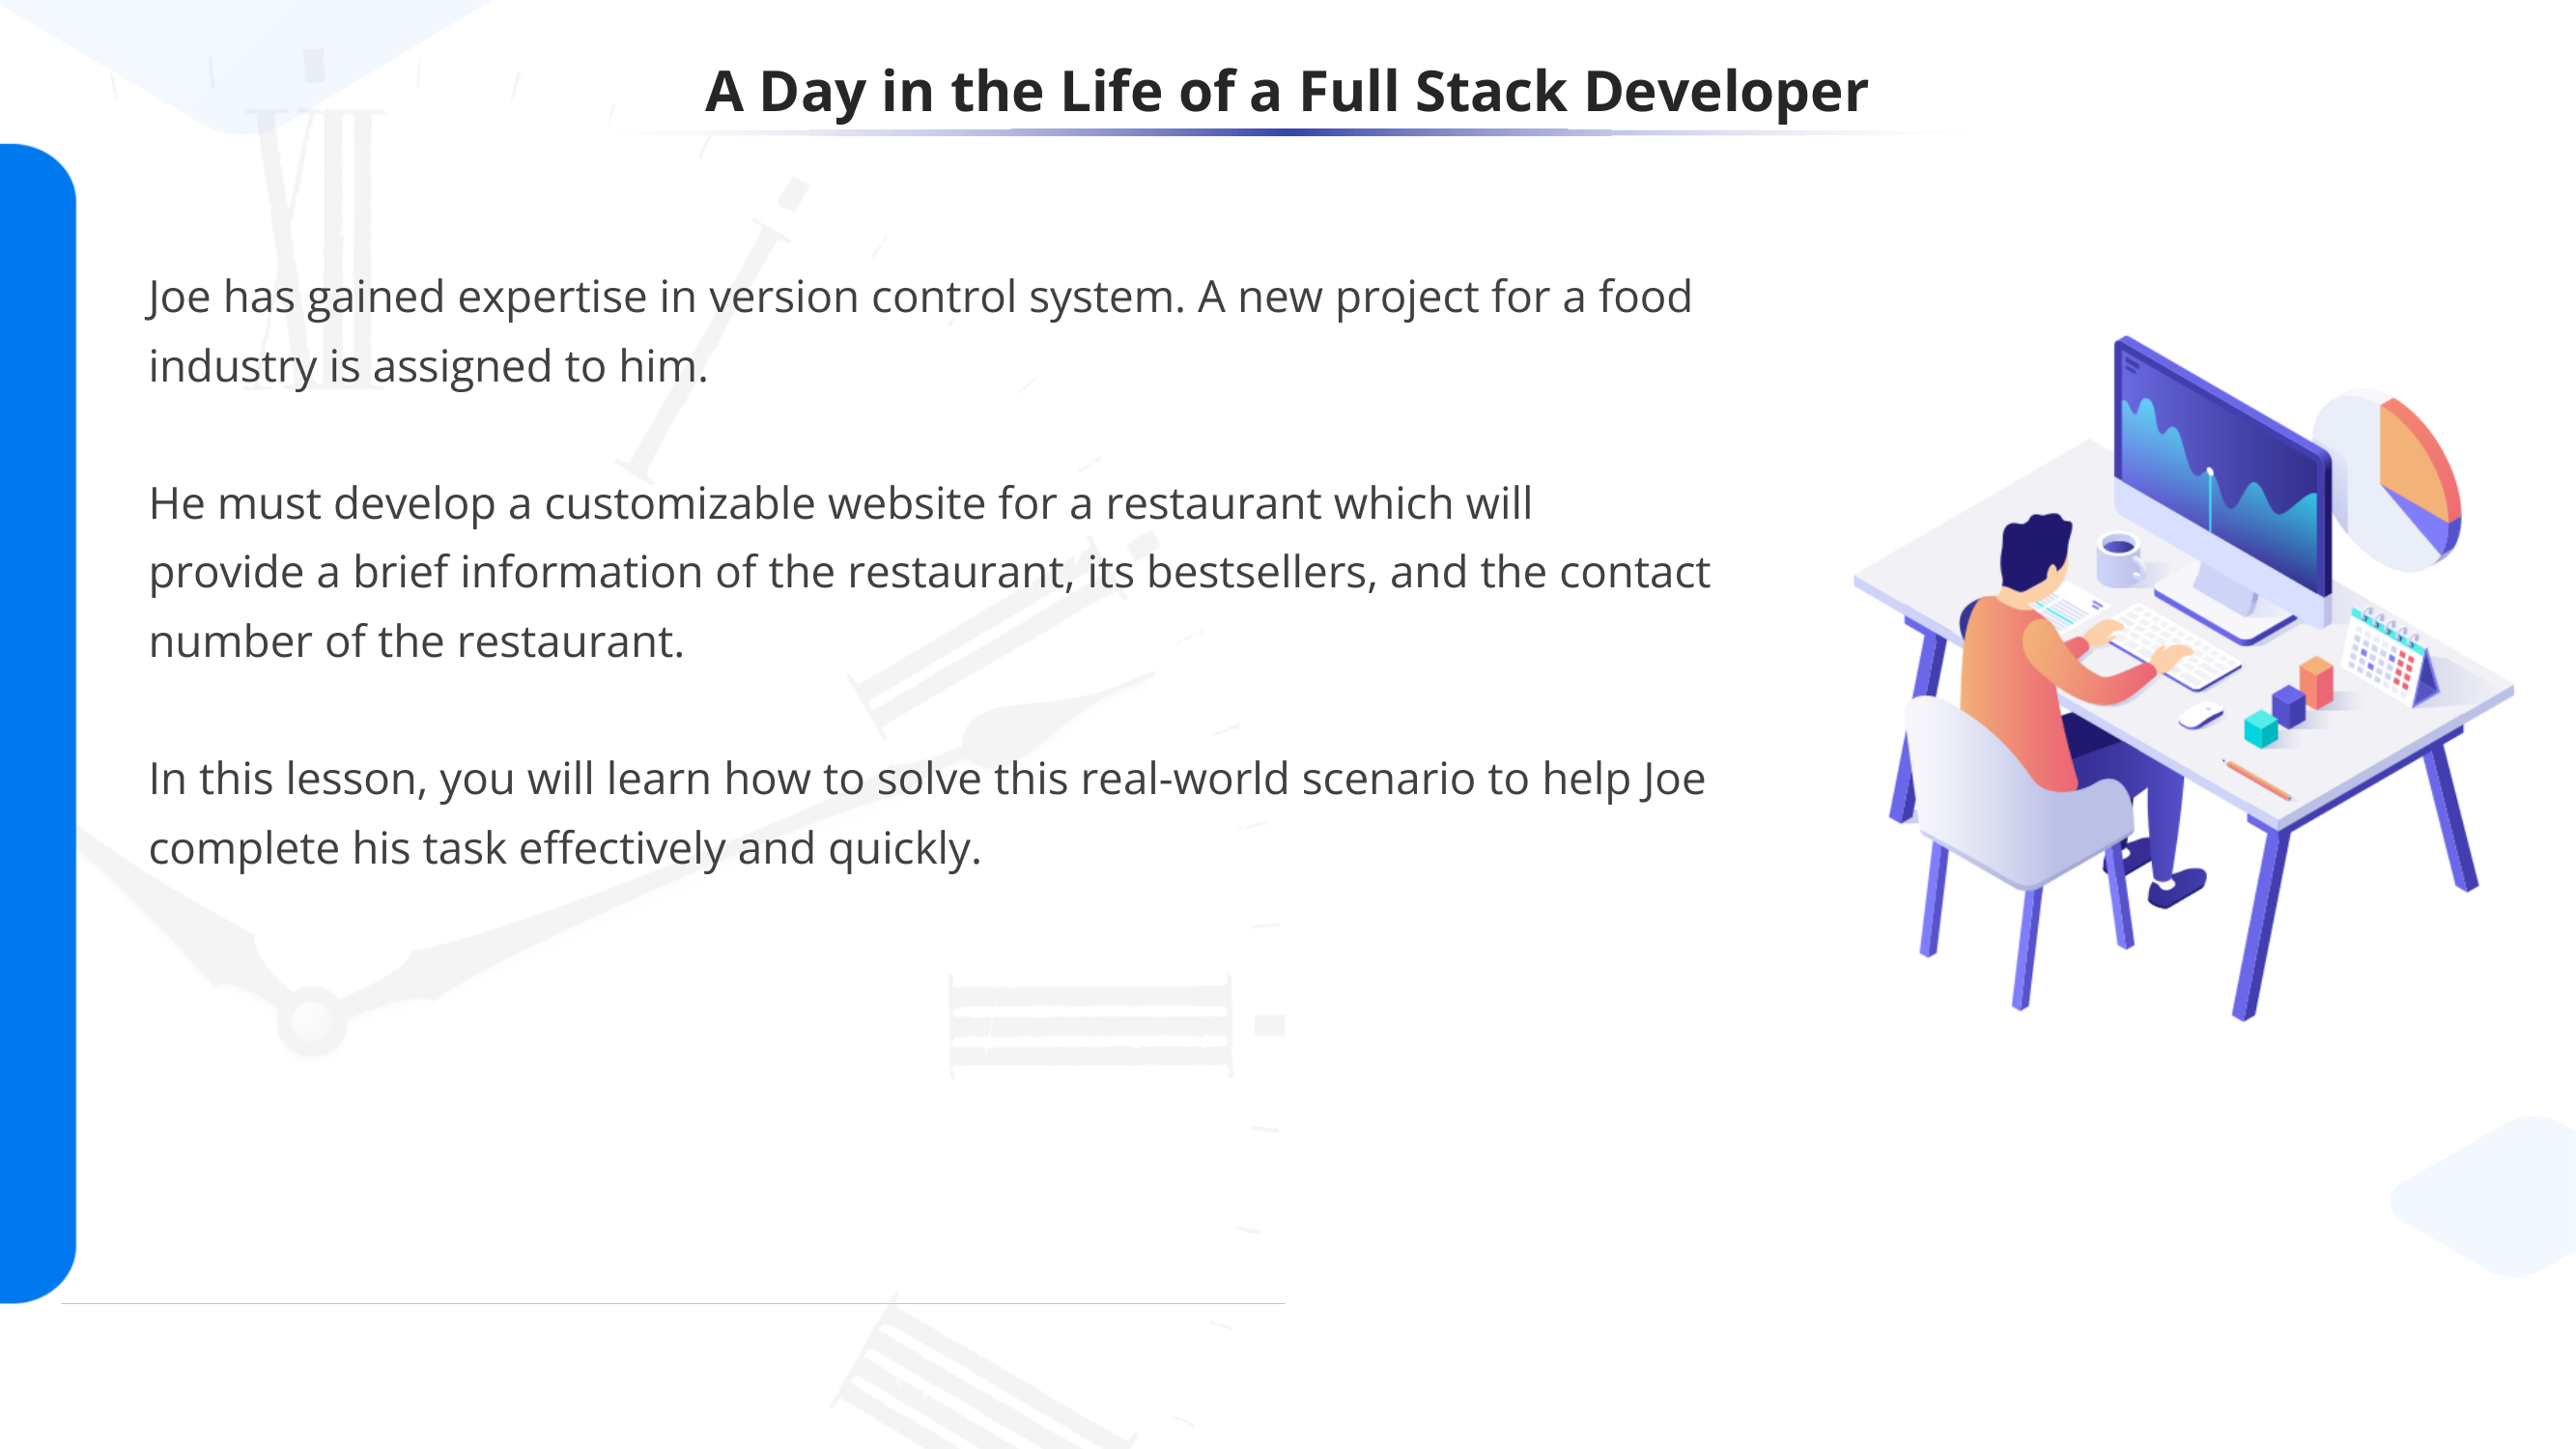

# A Day in the Life of a Full Stack Developer

Joe has gained expertise in version control system. A new project for a food industry is assigned to him.

He must develop a customizable website for a restaurant which will
provide a brief information of the restaurant, its bestsellers, and the contact number of the restaurant.

In this lesson, you will learn how to solve this real-world scenario to help Joe complete his task effectively and quickly.